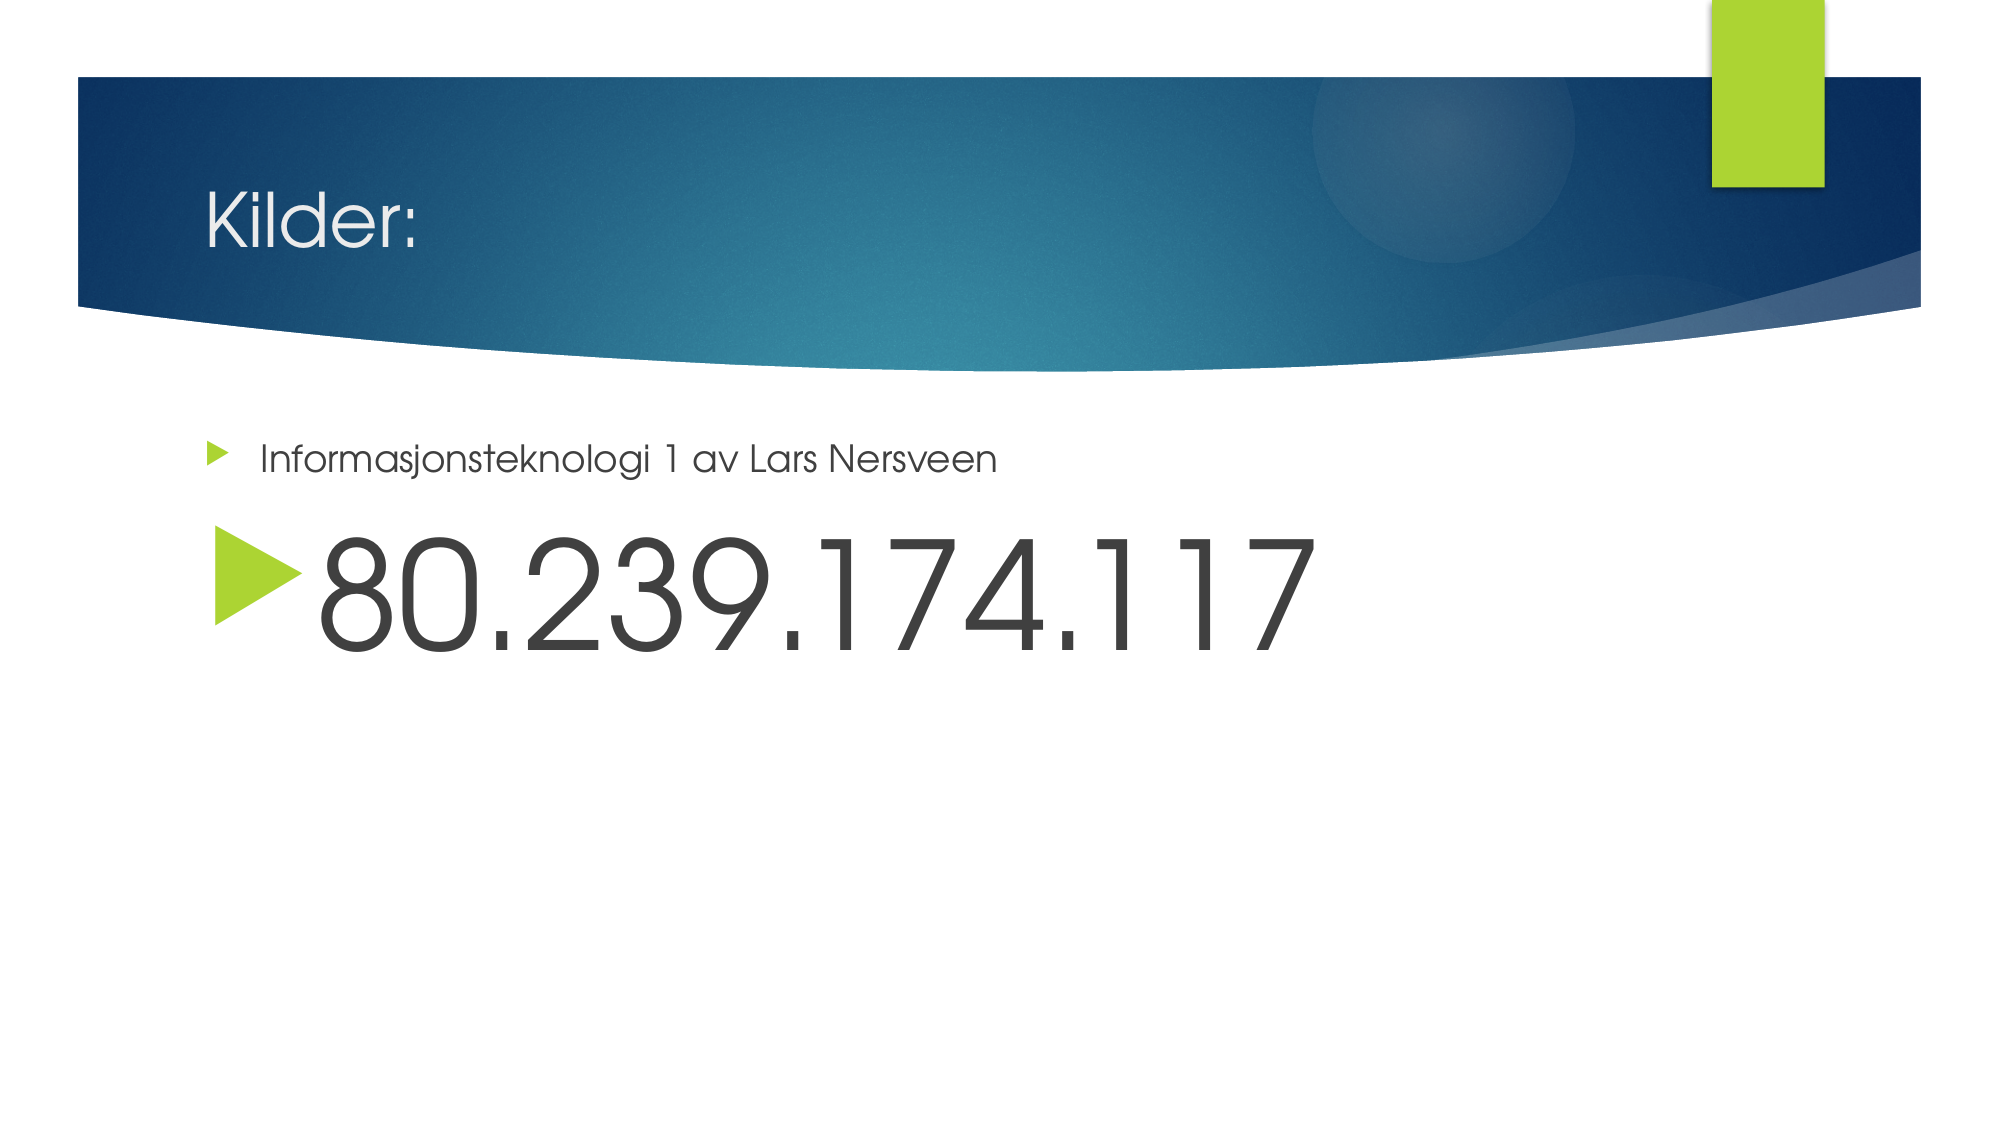

# Kilder:
Informasjonsteknologi 1 av Lars Nersveen
80.239.174.117